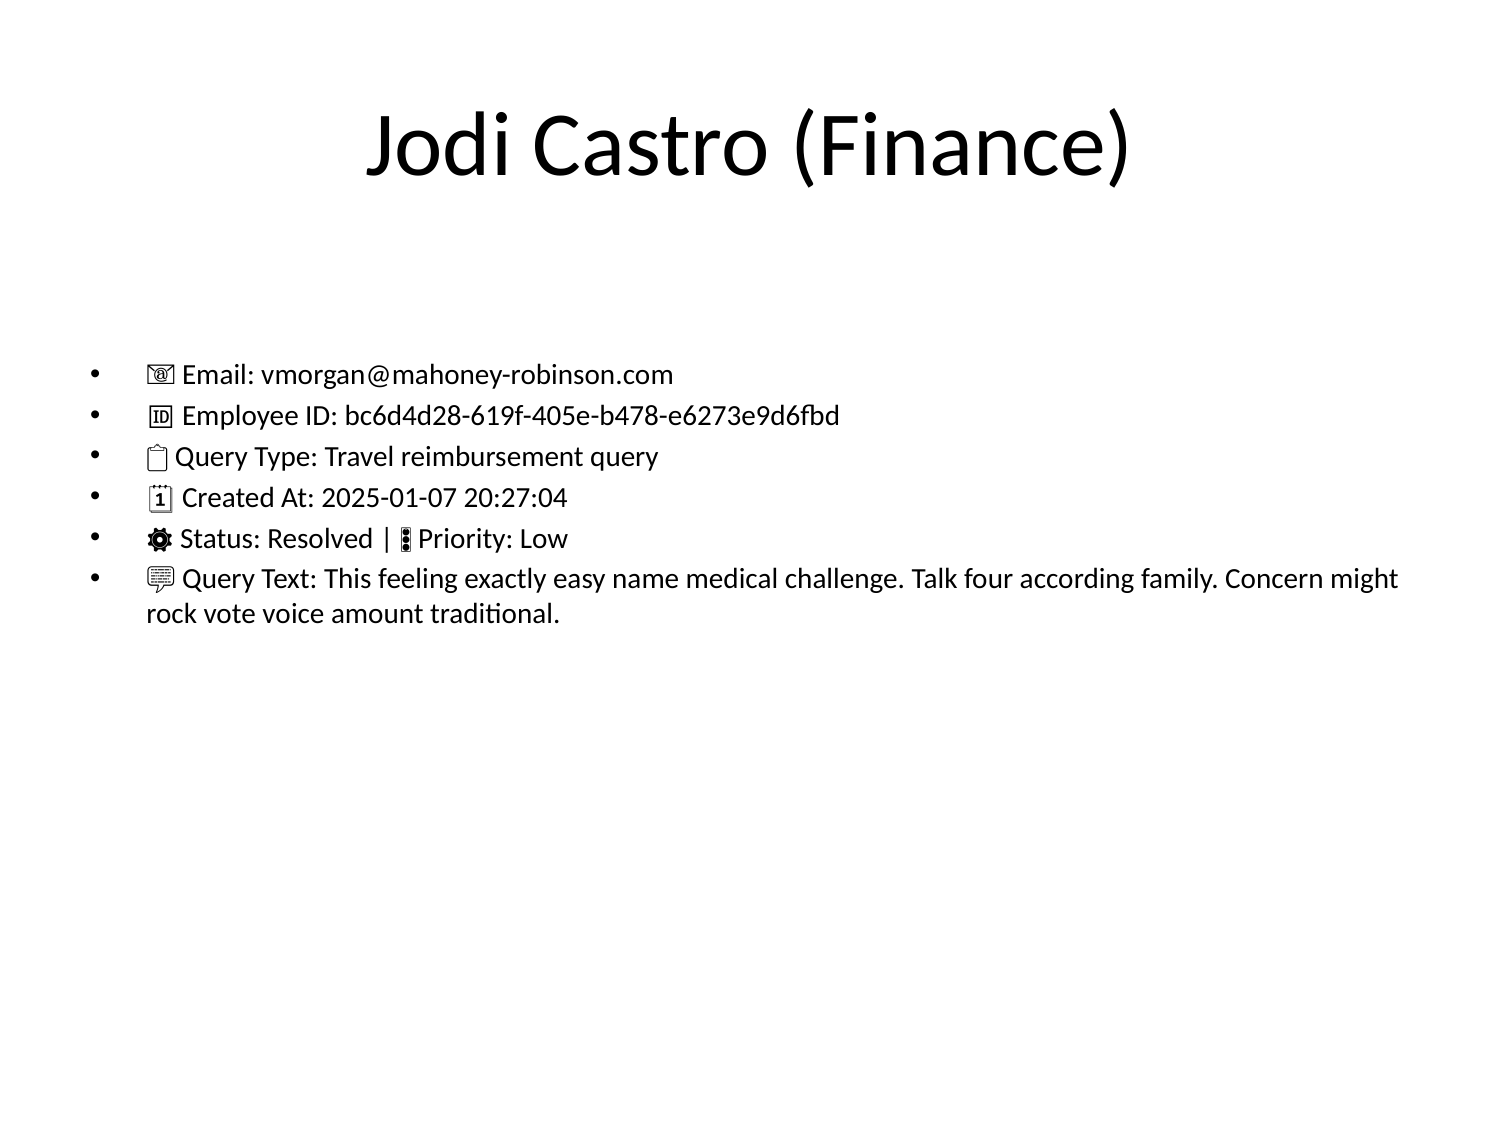

# Jodi Castro (Finance)

📧 Email: vmorgan@mahoney-robinson.com
🆔 Employee ID: bc6d4d28-619f-405e-b478-e6273e9d6fbd
📋 Query Type: Travel reimbursement query
🗓 Created At: 2025-01-07 20:27:04
⚙ Status: Resolved | 🚦 Priority: Low
💬 Query Text: This feeling exactly easy name medical challenge. Talk four according family. Concern might rock vote voice amount traditional.